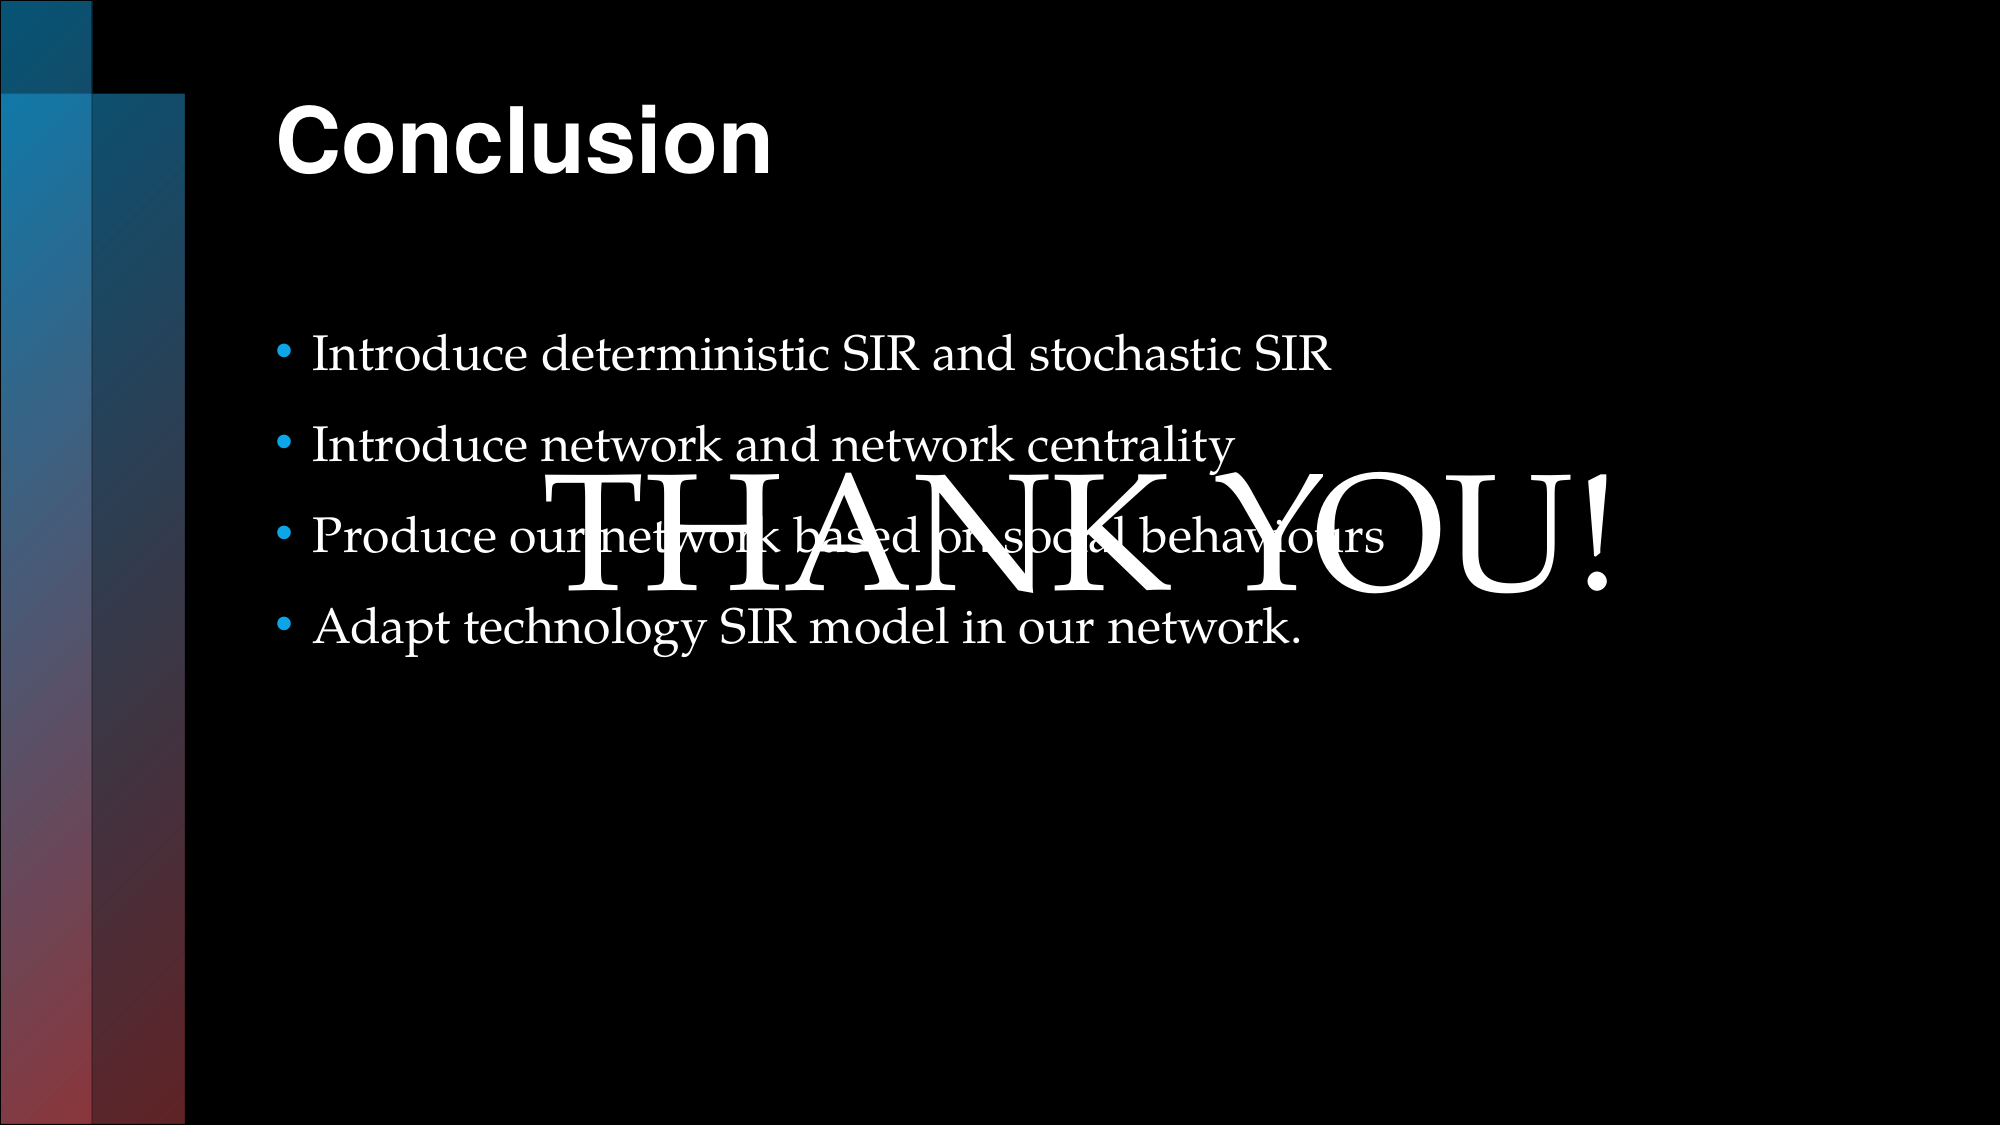

# Conclusion
Introduce deterministic SIR and stochastic SIR
Introduce network and network centrality
Produce our network based on social behaviours
Adapt technology SIR model in our network.
THANK YOU!